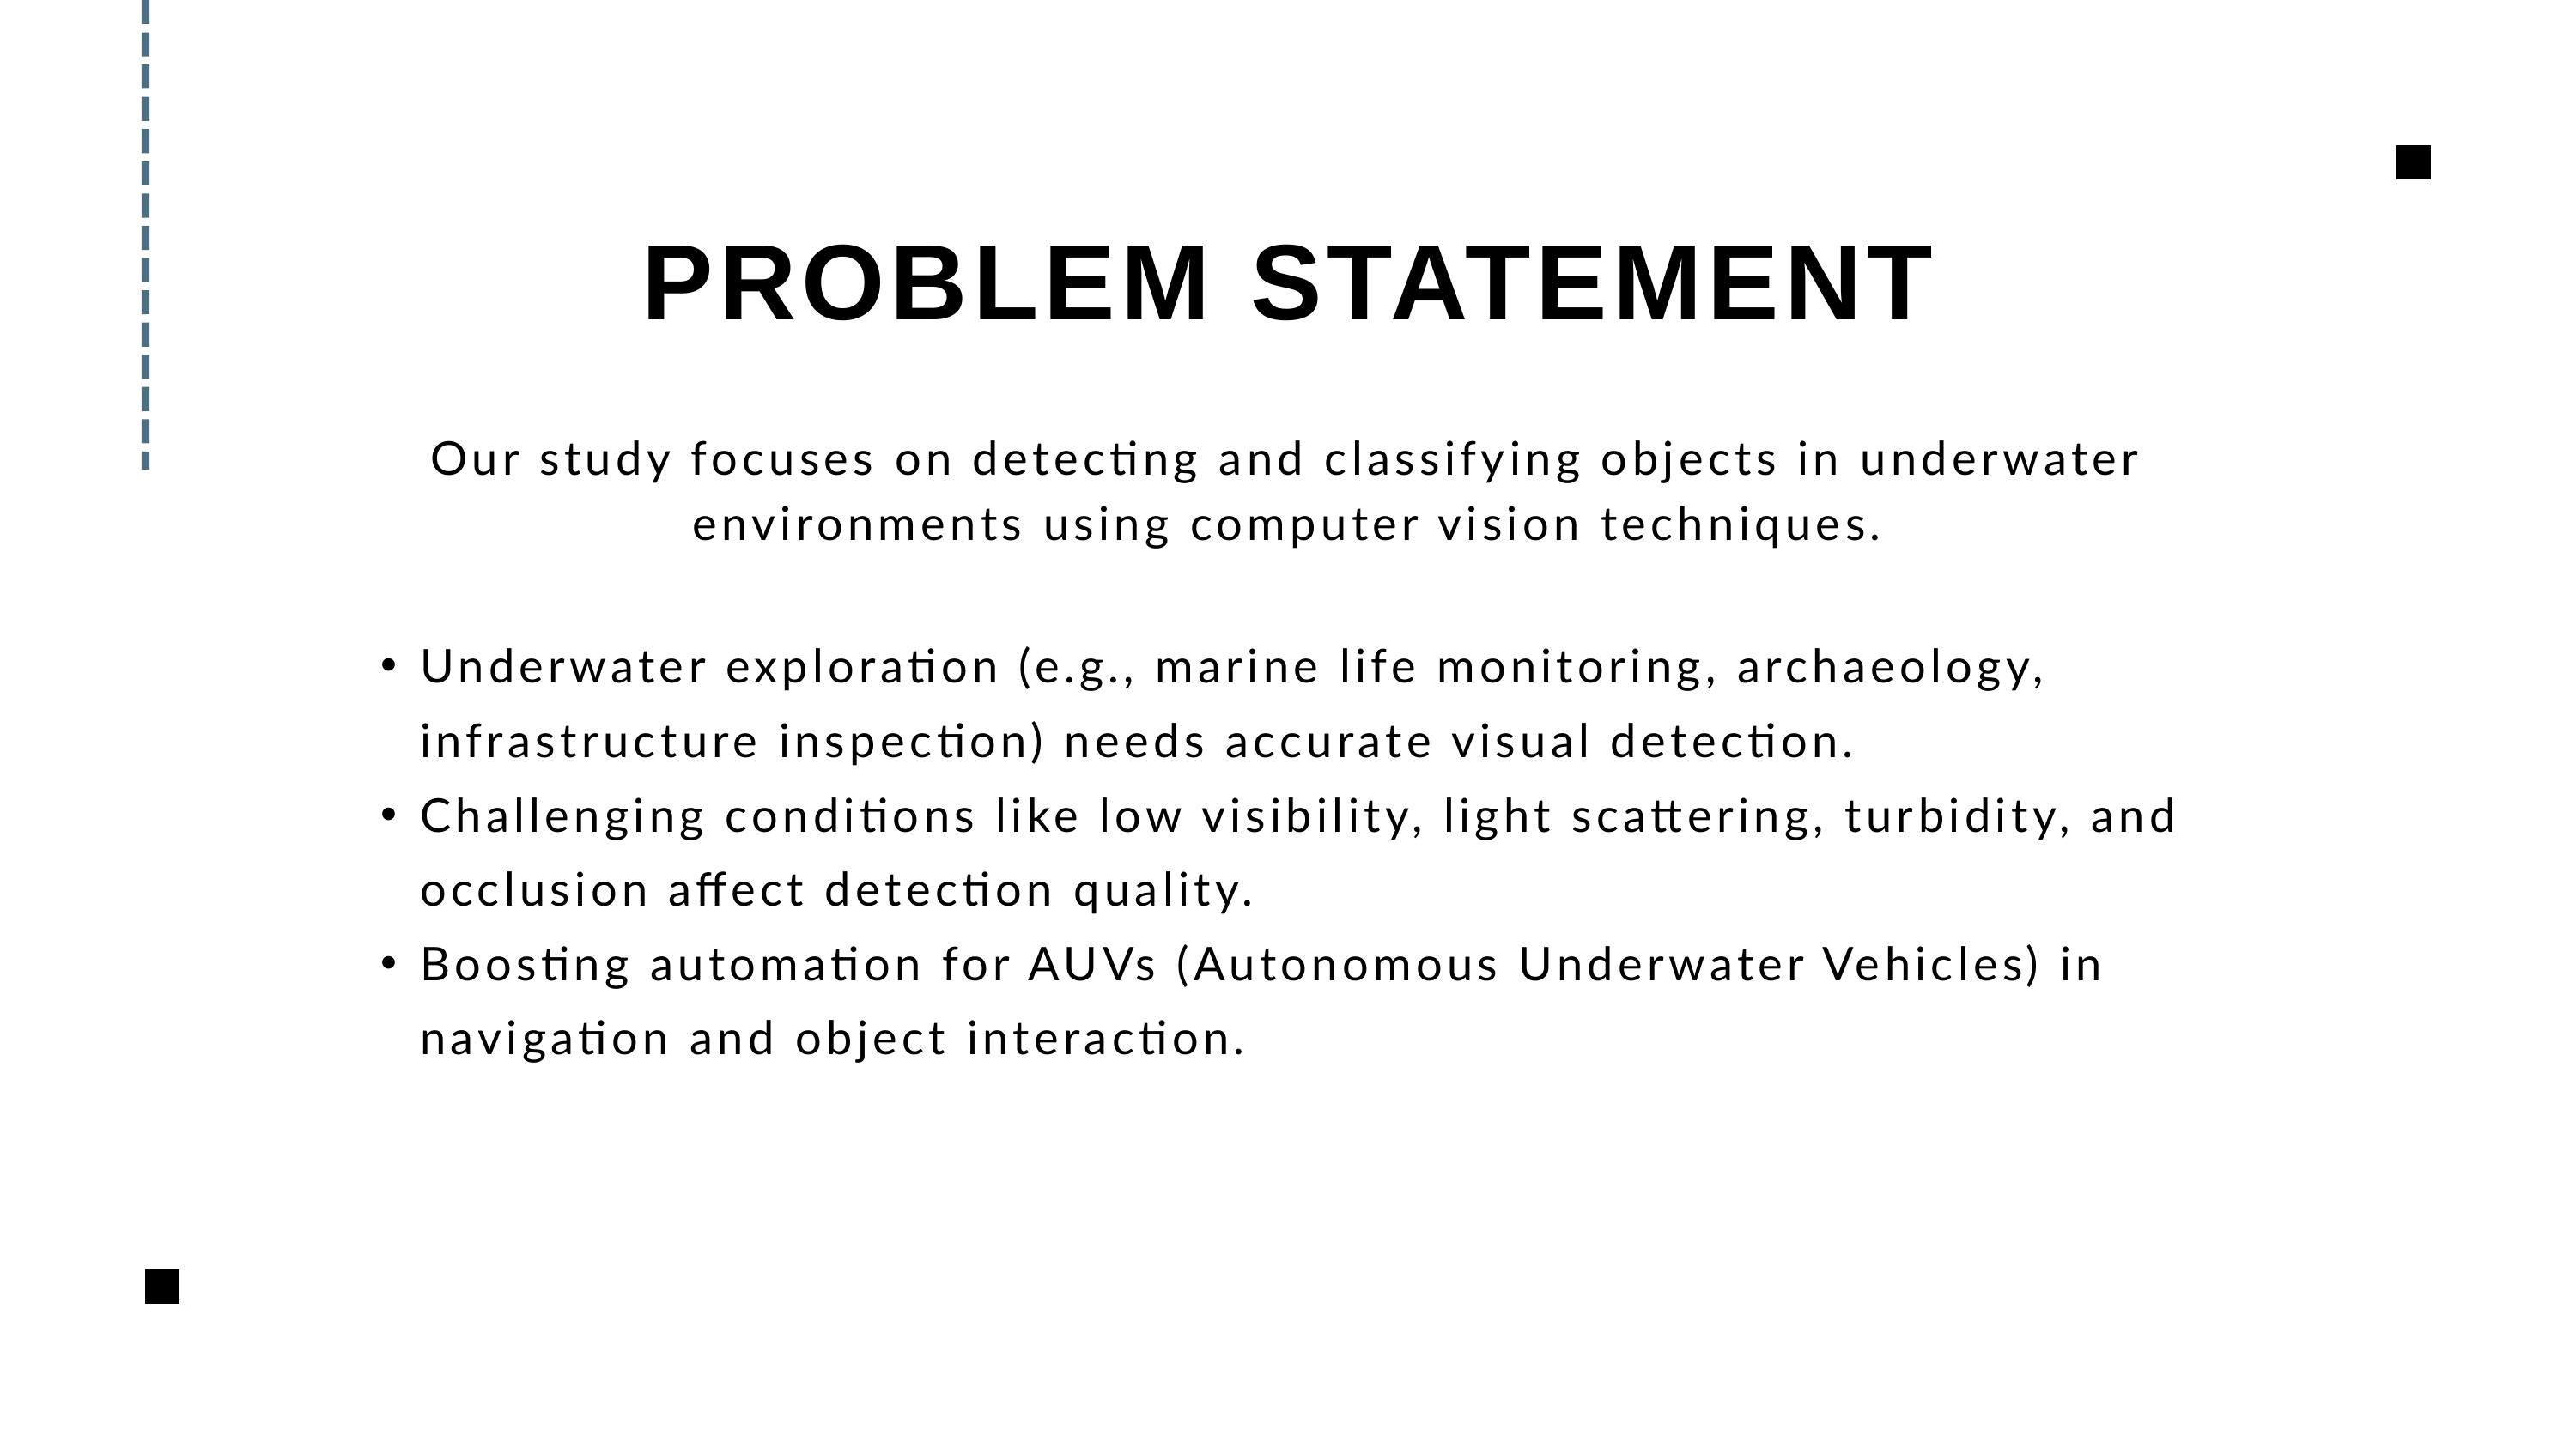

PROBLEM STATEMENT
Our study focuses on detecting and classifying objects in underwater environments using computer vision techniques.
Underwater exploration (e.g., marine life monitoring, archaeology, infrastructure inspection) needs accurate visual detection.
Challenging conditions like low visibility, light scattering, turbidity, and occlusion affect detection quality.
Boosting automation for AUVs (Autonomous Underwater Vehicles) in navigation and object interaction.